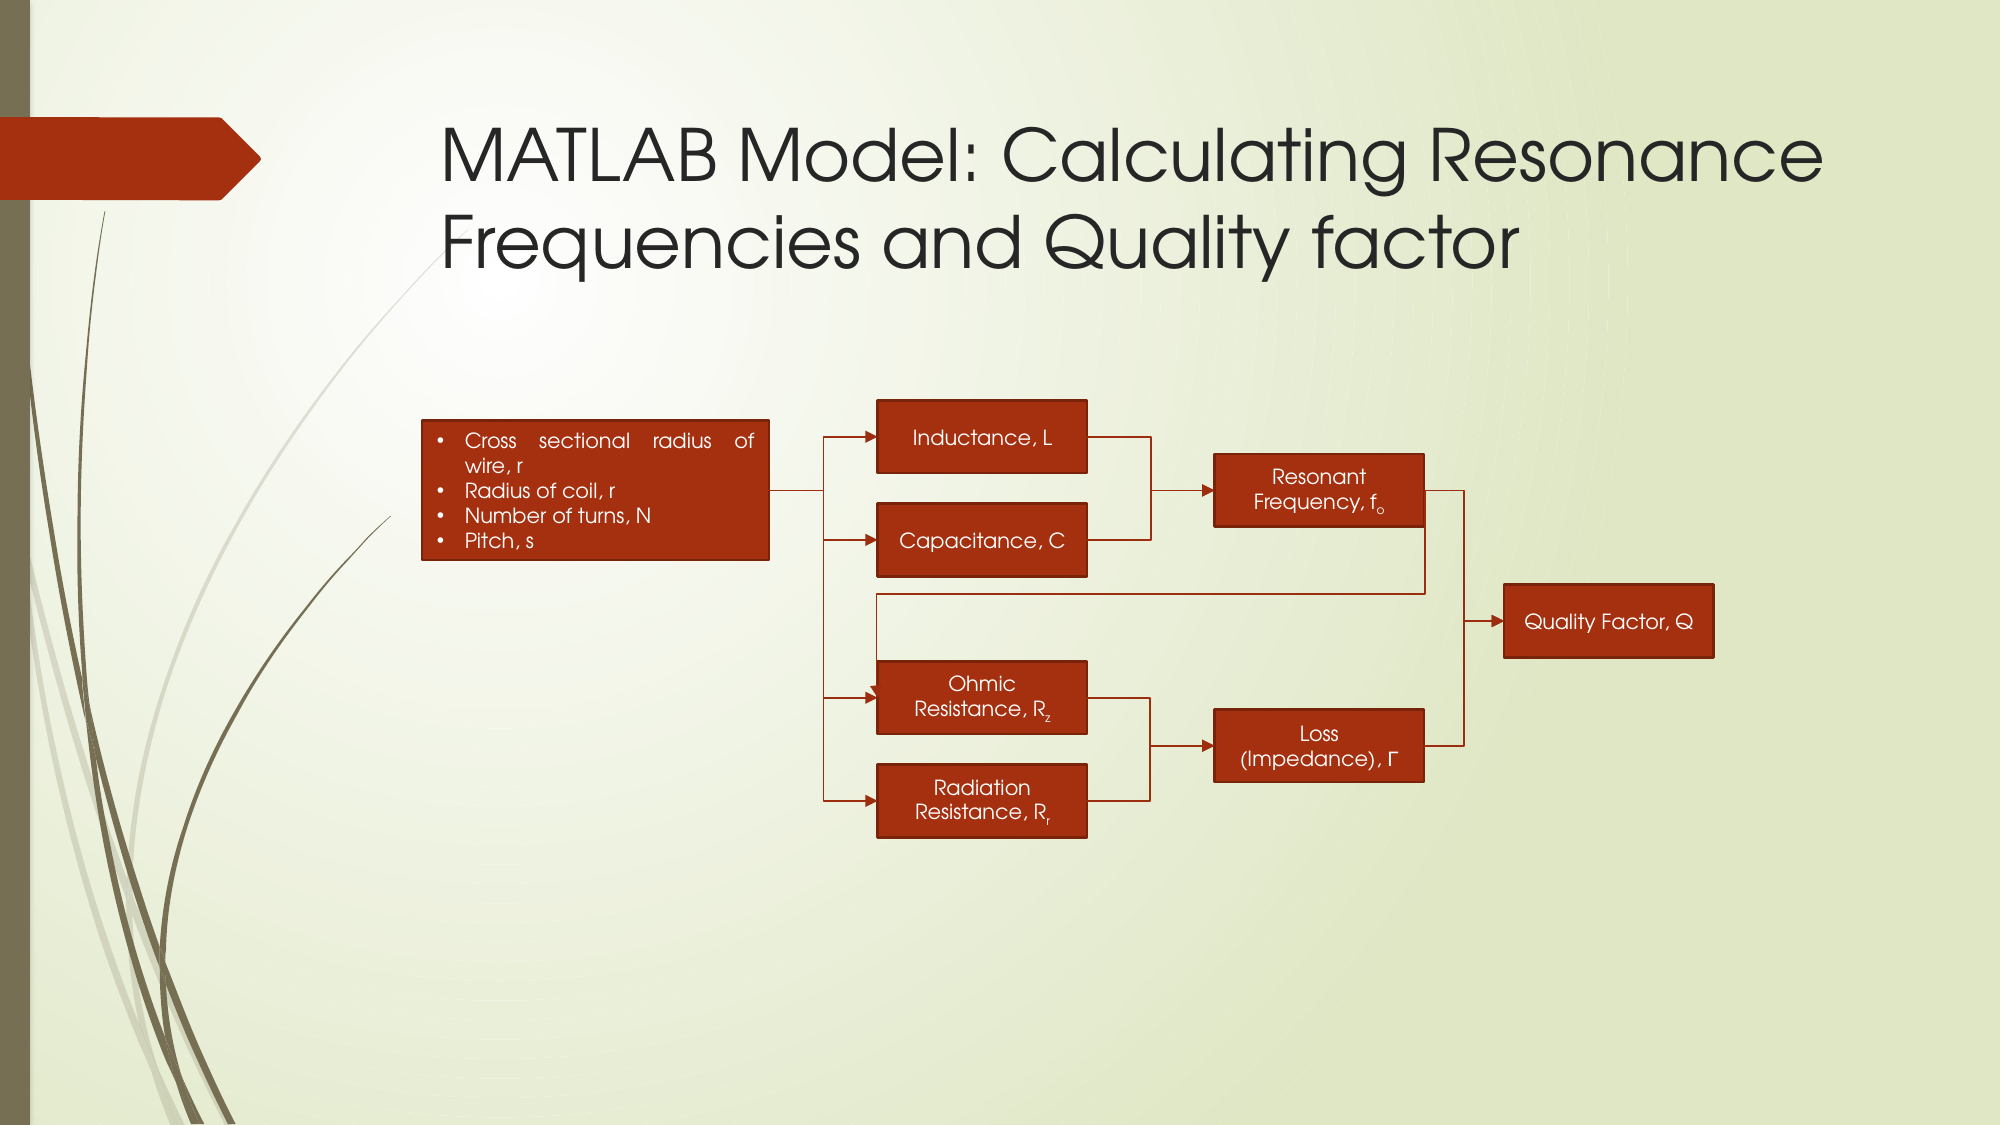

# MATLAB Model: Calculating Resonance Frequencies and Quality factor
Inductance, L
Cross sectional radius of wire, r
Radius of coil, r
Number of turns, N
Pitch, s
Resonant Frequency, fo
Capacitance, C
Quality Factor, Q
Ohmic Resistance, Rz
Loss (Impedance), Г
Radiation Resistance, Rr